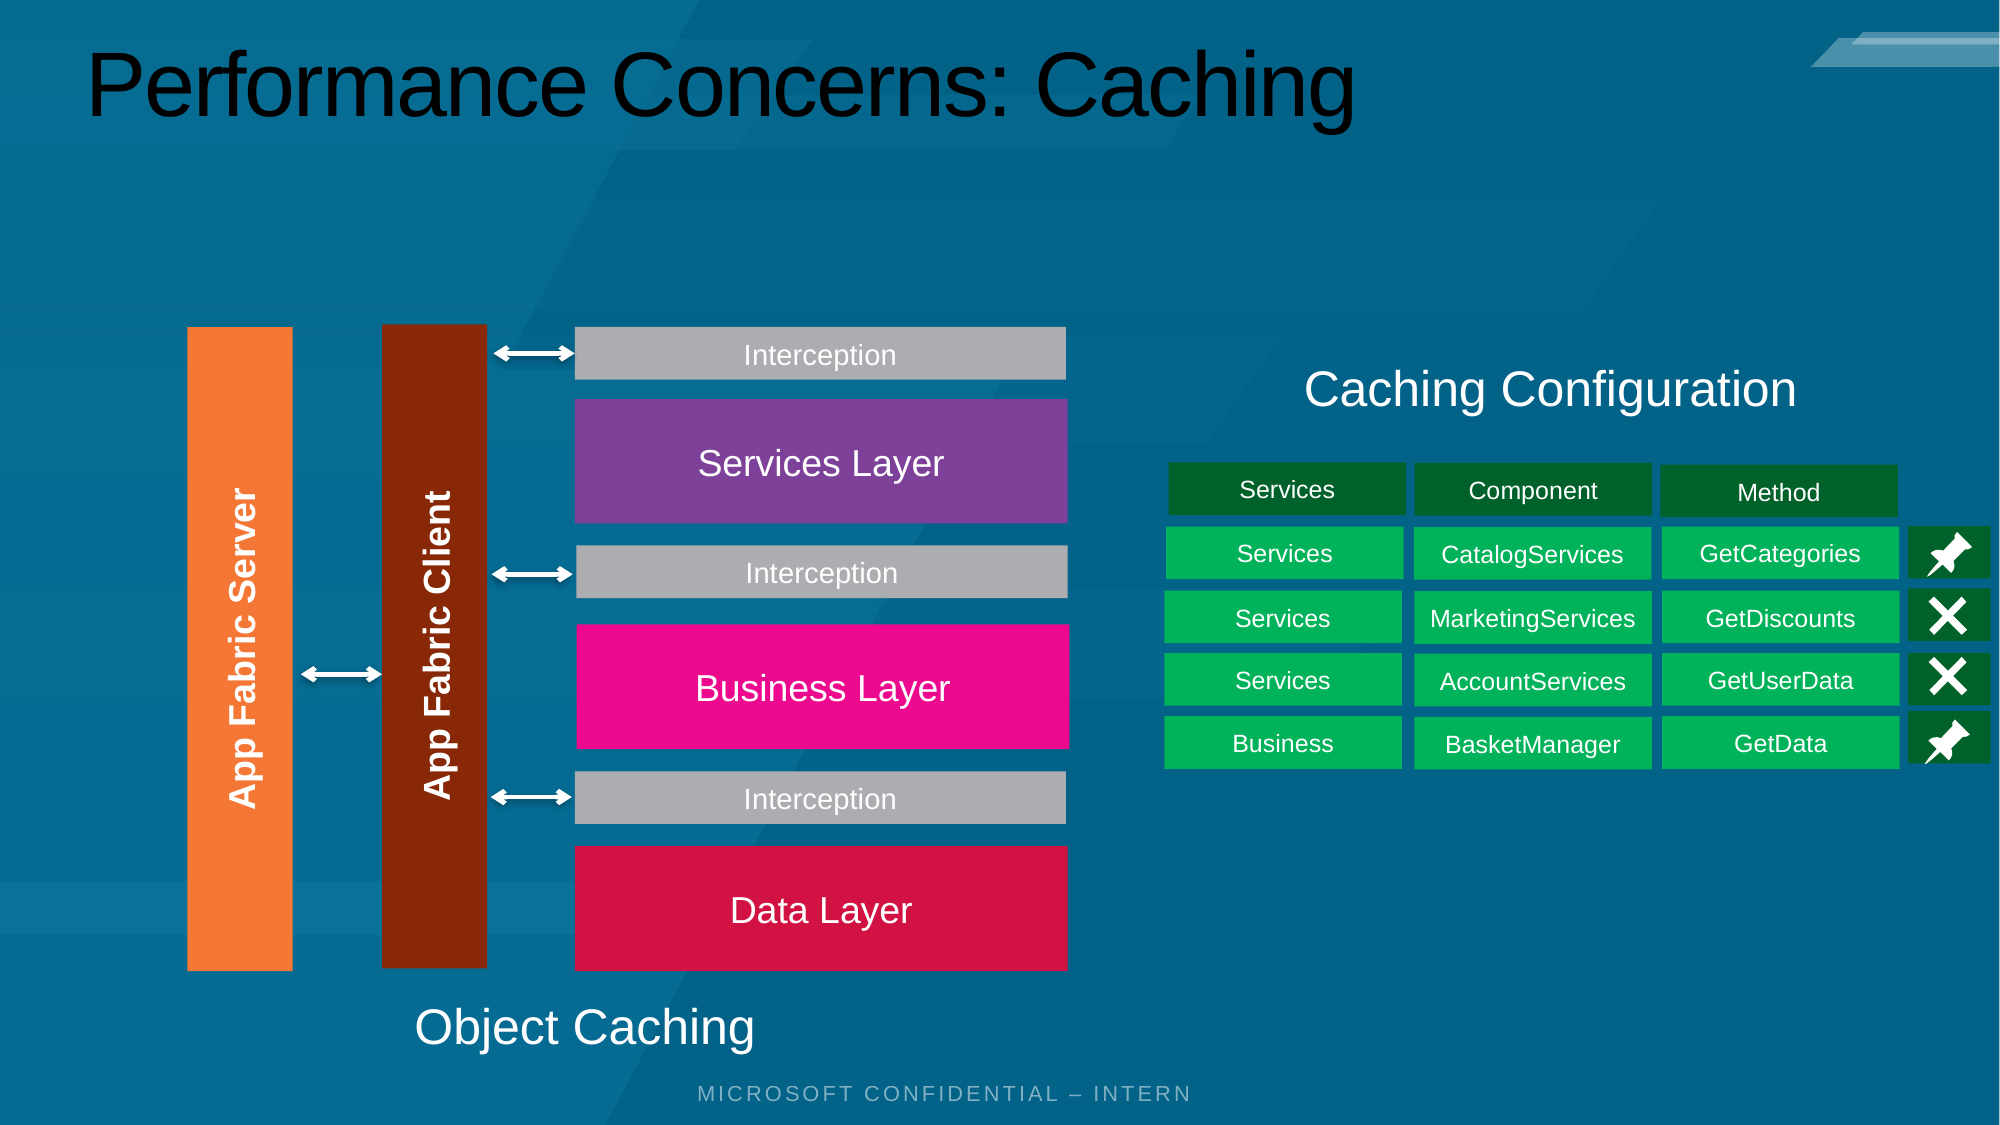

# Performance Concerns: Caching
Interception
Services Layer
Interception
Caching Configuration
Business Layer
Services
Component
Method

Services
GetCategories
CatalogServices

Interception

Services
GetDiscounts
MarketingServices
App Fabric Client
App Fabric Server

Services
GetUserData
AccountServices

Data Layer

Business
GetData
BasketManager

Object Caching